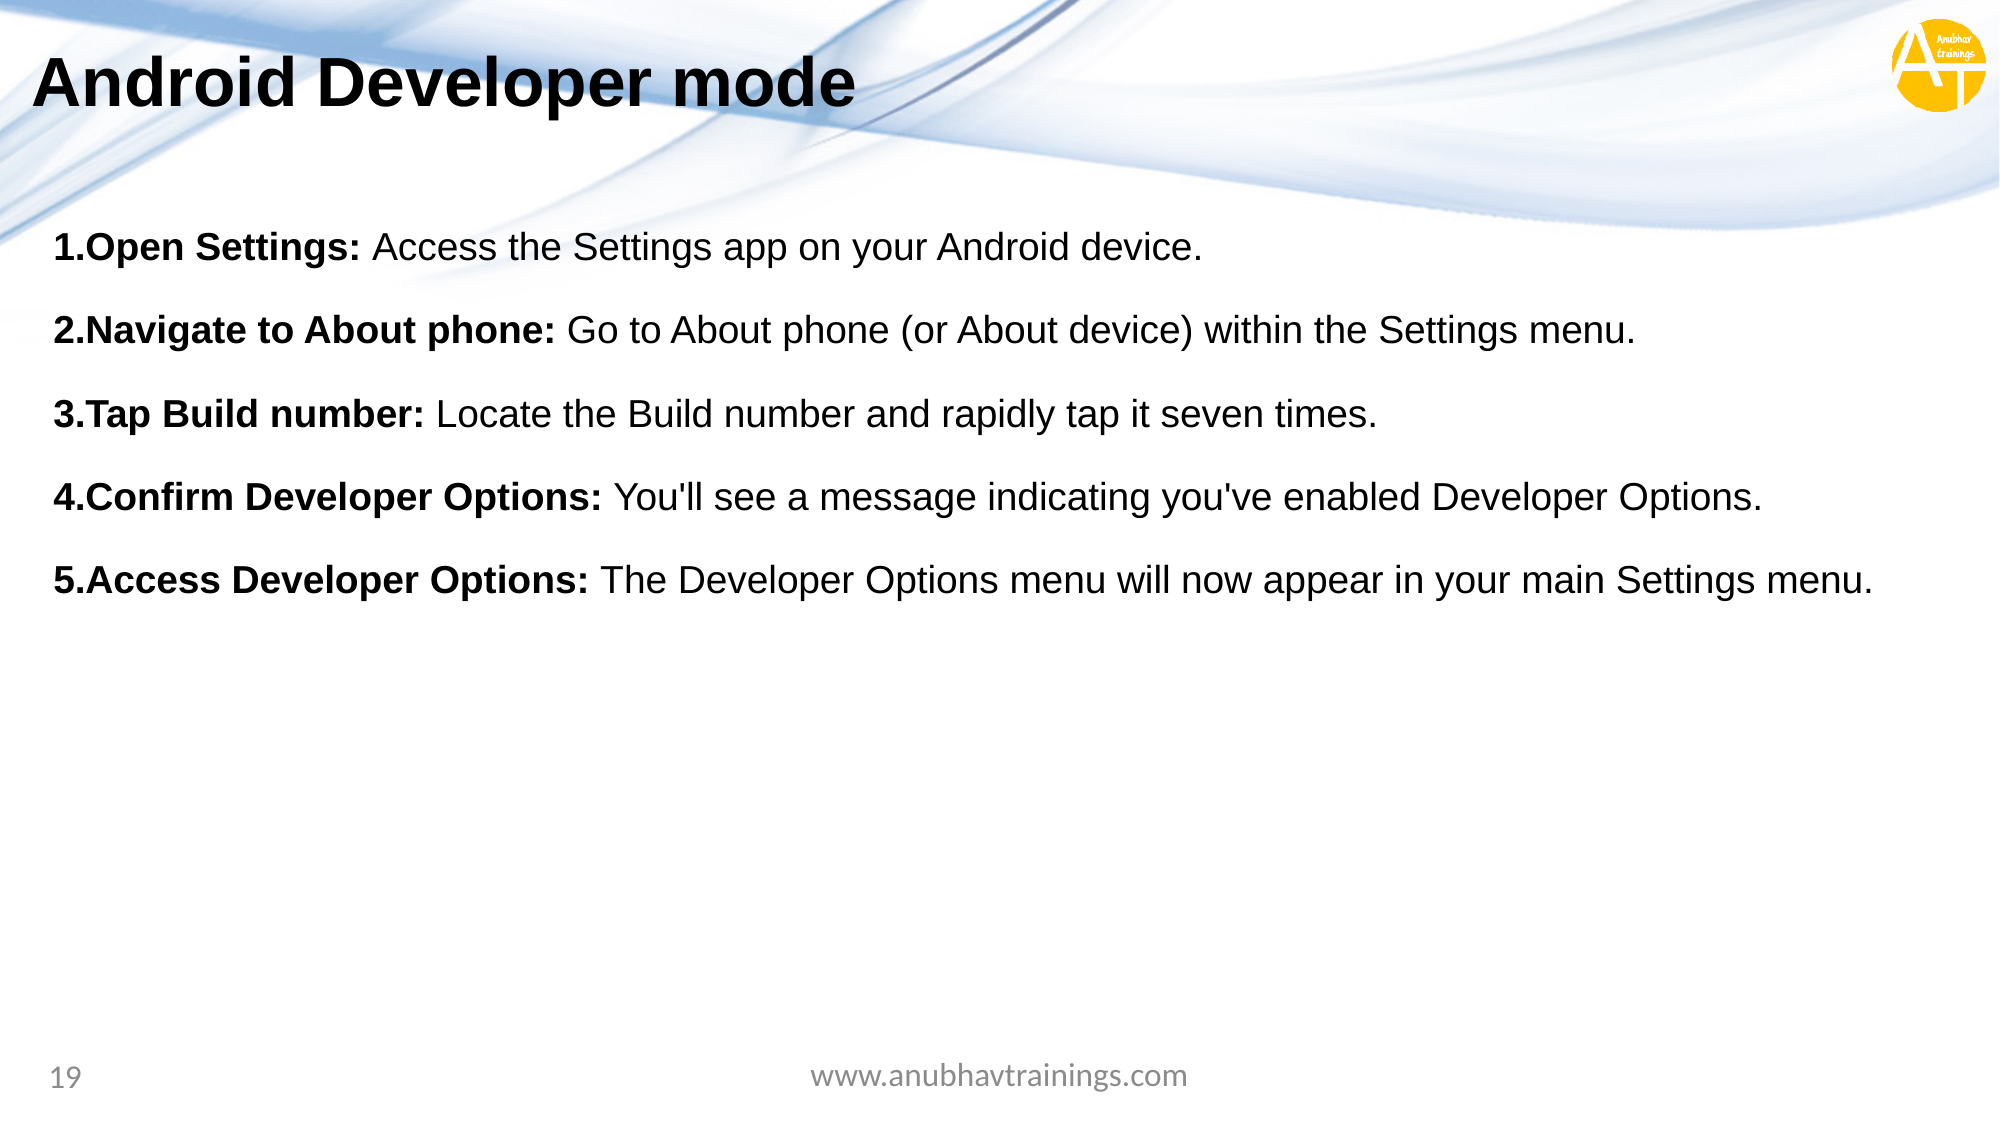

# Android Developer mode
Open Settings: Access the Settings app on your Android device.
Navigate to About phone: Go to About phone (or About device) within the Settings menu.
Tap Build number: Locate the Build number and rapidly tap it seven times.
Confirm Developer Options: You'll see a message indicating you've enabled Developer Options.
Access Developer Options: The Developer Options menu will now appear in your main Settings menu.
www.anubhavtrainings.com
19